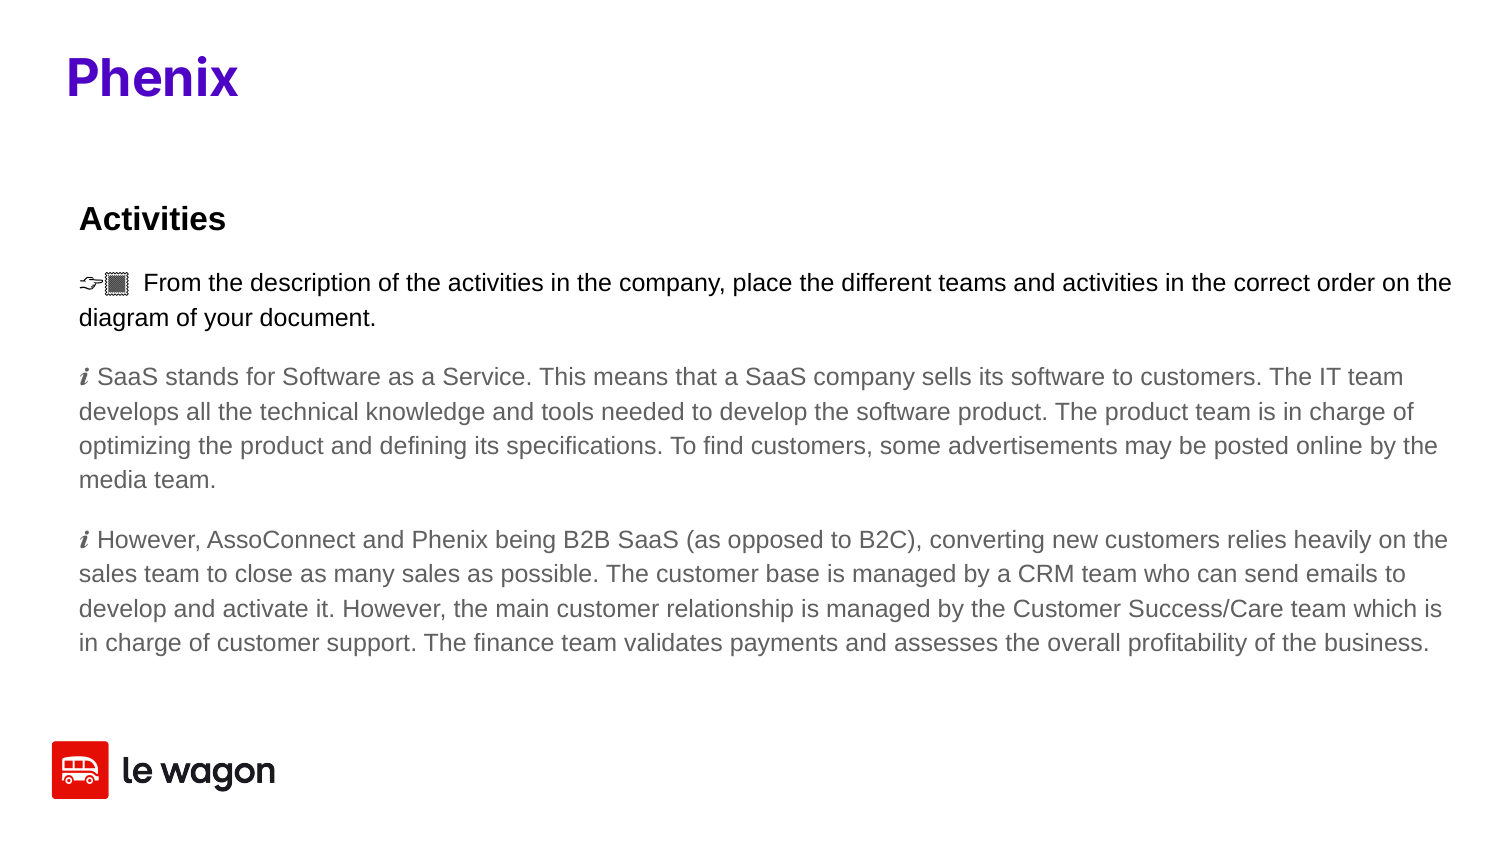

# Phenix

Activities
👉🏽  From the description of the activities in the company, place the different teams and activities in the correct order on the diagram of your document.
ℹ️ SaaS stands for Software as a Service. This means that a SaaS company sells its software to customers. The IT team develops all the technical knowledge and tools needed to develop the software product. The product team is in charge of optimizing the product and defining its specifications. To find customers, some advertisements may be posted online by the media team.
ℹ️ However, AssoConnect and Phenix being B2B SaaS (as opposed to B2C), converting new customers relies heavily on the sales team to close as many sales as possible. The customer base is managed by a CRM team who can send emails to develop and activate it. However, the main customer relationship is managed by the Customer Success/Care team which is in charge of customer support. The finance team validates payments and assesses the overall profitability of the business.